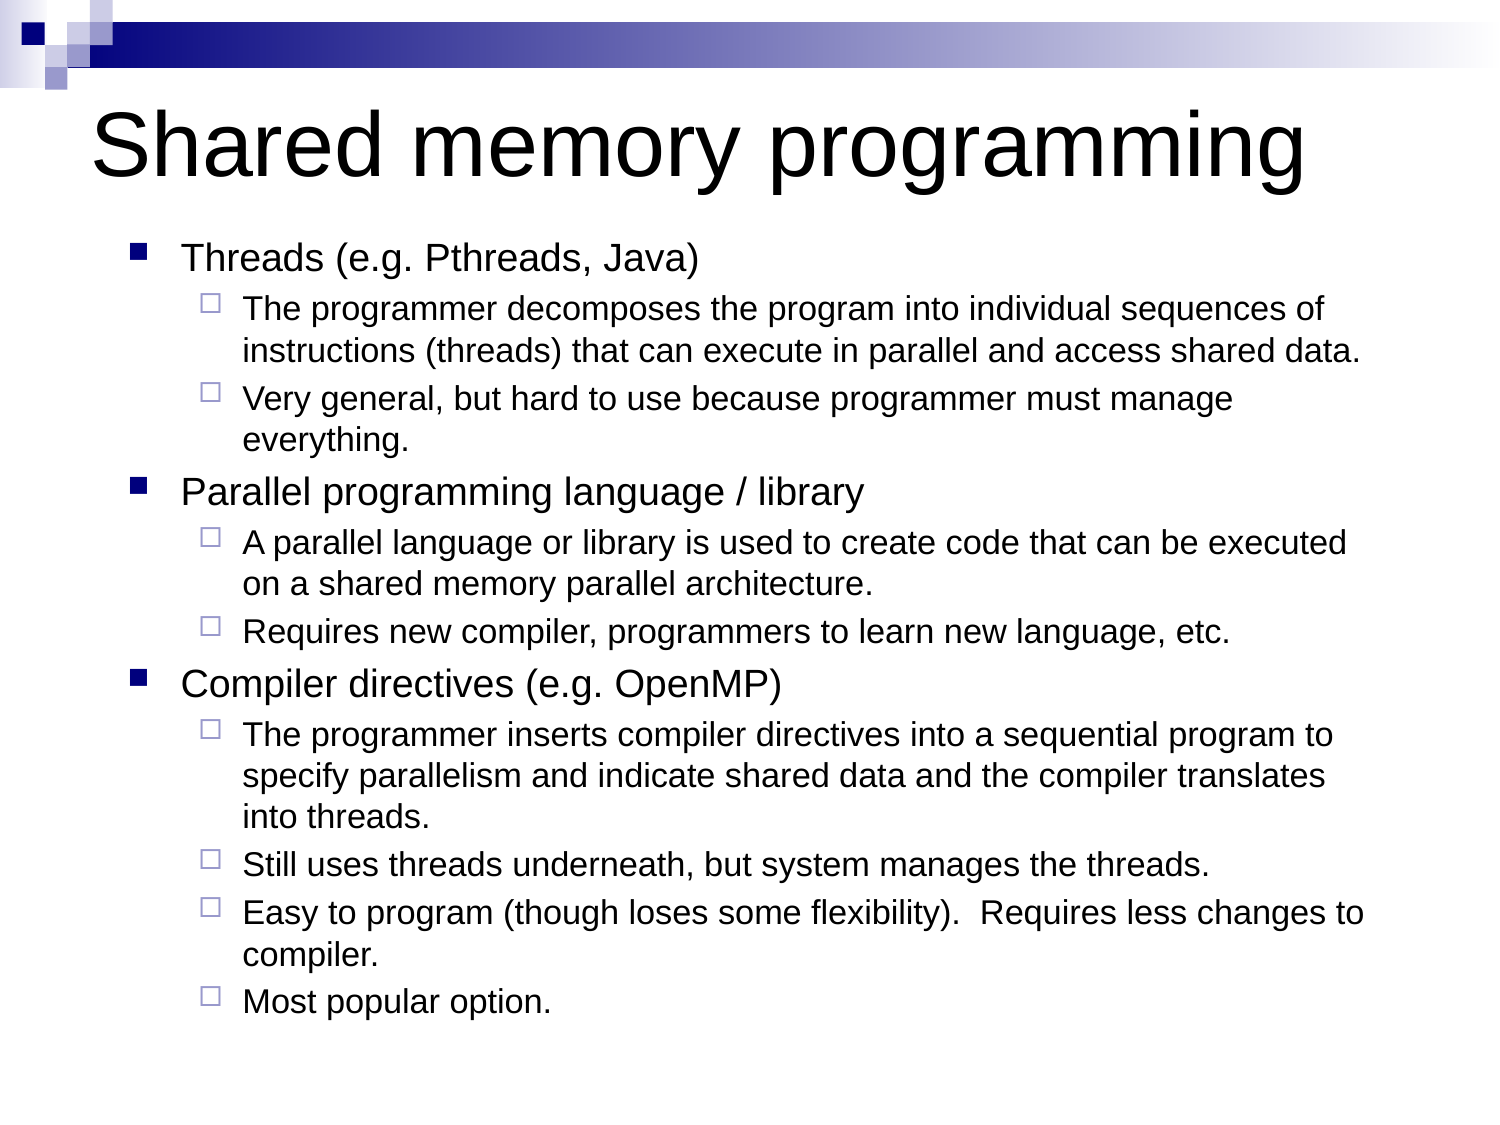

# Shared memory programming
Threads (e.g. Pthreads, Java)
The programmer decomposes the program into individual sequences of instructions (threads) that can execute in parallel and access shared data.
Very general, but hard to use because programmer must manage everything.
Parallel programming language / library
A parallel language or library is used to create code that can be executed on a shared memory parallel architecture.
Requires new compiler, programmers to learn new language, etc.
Compiler directives (e.g. OpenMP)
The programmer inserts compiler directives into a sequential program to specify parallelism and indicate shared data and the compiler translates into threads.
Still uses threads underneath, but system manages the threads.
Easy to program (though loses some flexibility).  Requires less changes to compiler.
Most popular option.